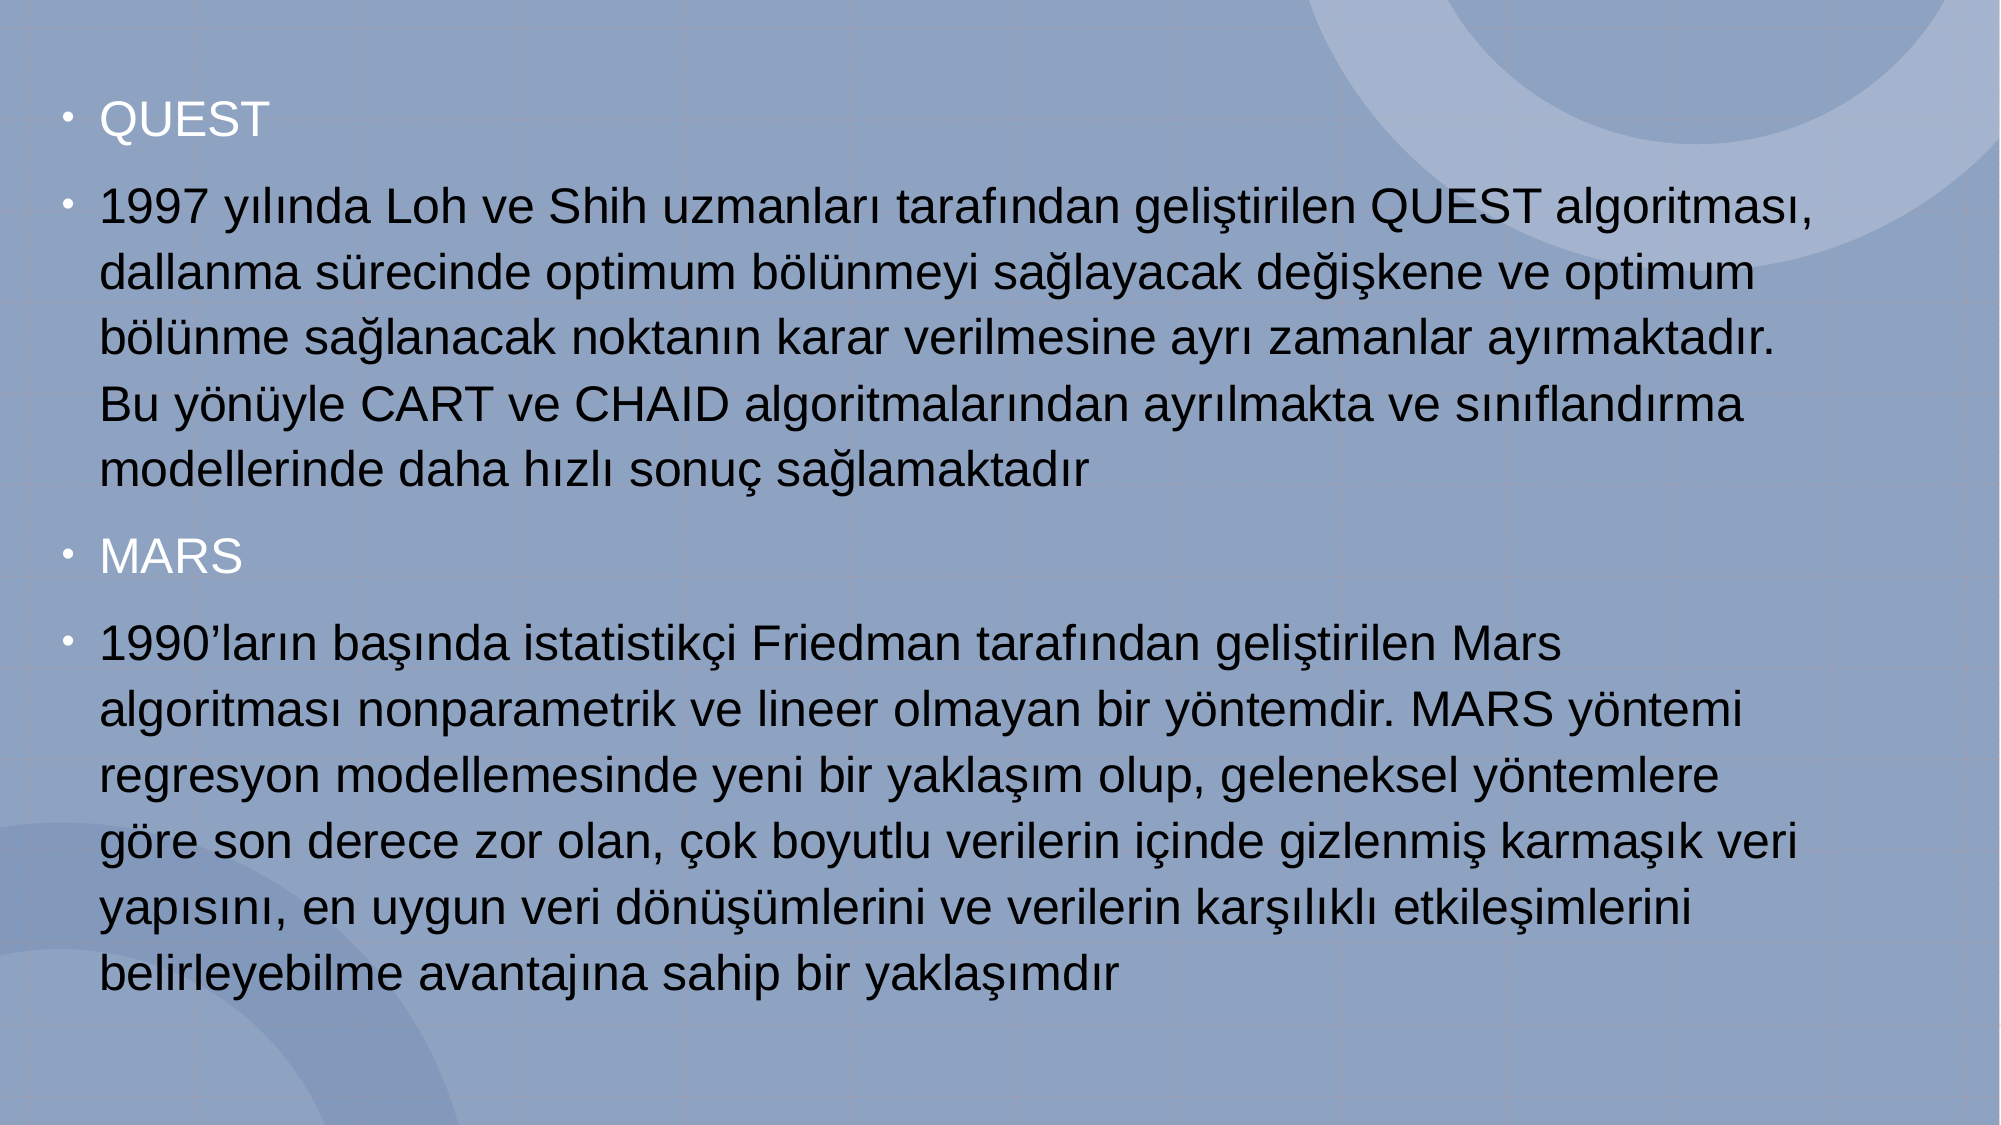

QUEST
1997 yılında Loh ve Shih uzmanları tarafından geliştirilen QUEST algoritması, dallanma sürecinde optimum bölünmeyi sağlayacak değişkene ve optimum bölünme sağlanacak noktanın karar verilmesine ayrı zamanlar ayırmaktadır. Bu yönüyle CART ve CHAID algoritmalarından ayrılmakta ve sınıflandırma modellerinde daha hızlı sonuç sağlamaktadır
MARS
1990’ların başında istatistikçi Friedman tarafından geliştirilen Mars algoritması nonparametrik ve lineer olmayan bir yöntemdir. MARS yöntemi regresyon modellemesinde yeni bir yaklaşım olup, geleneksel yöntemlere göre son derece zor olan, çok boyutlu verilerin içinde gizlenmiş karmaşık veri yapısını, en uygun veri dönüşümlerini ve verilerin karşılıklı etkileşimlerini belirleyebilme avantajına sahip bir yaklaşımdır